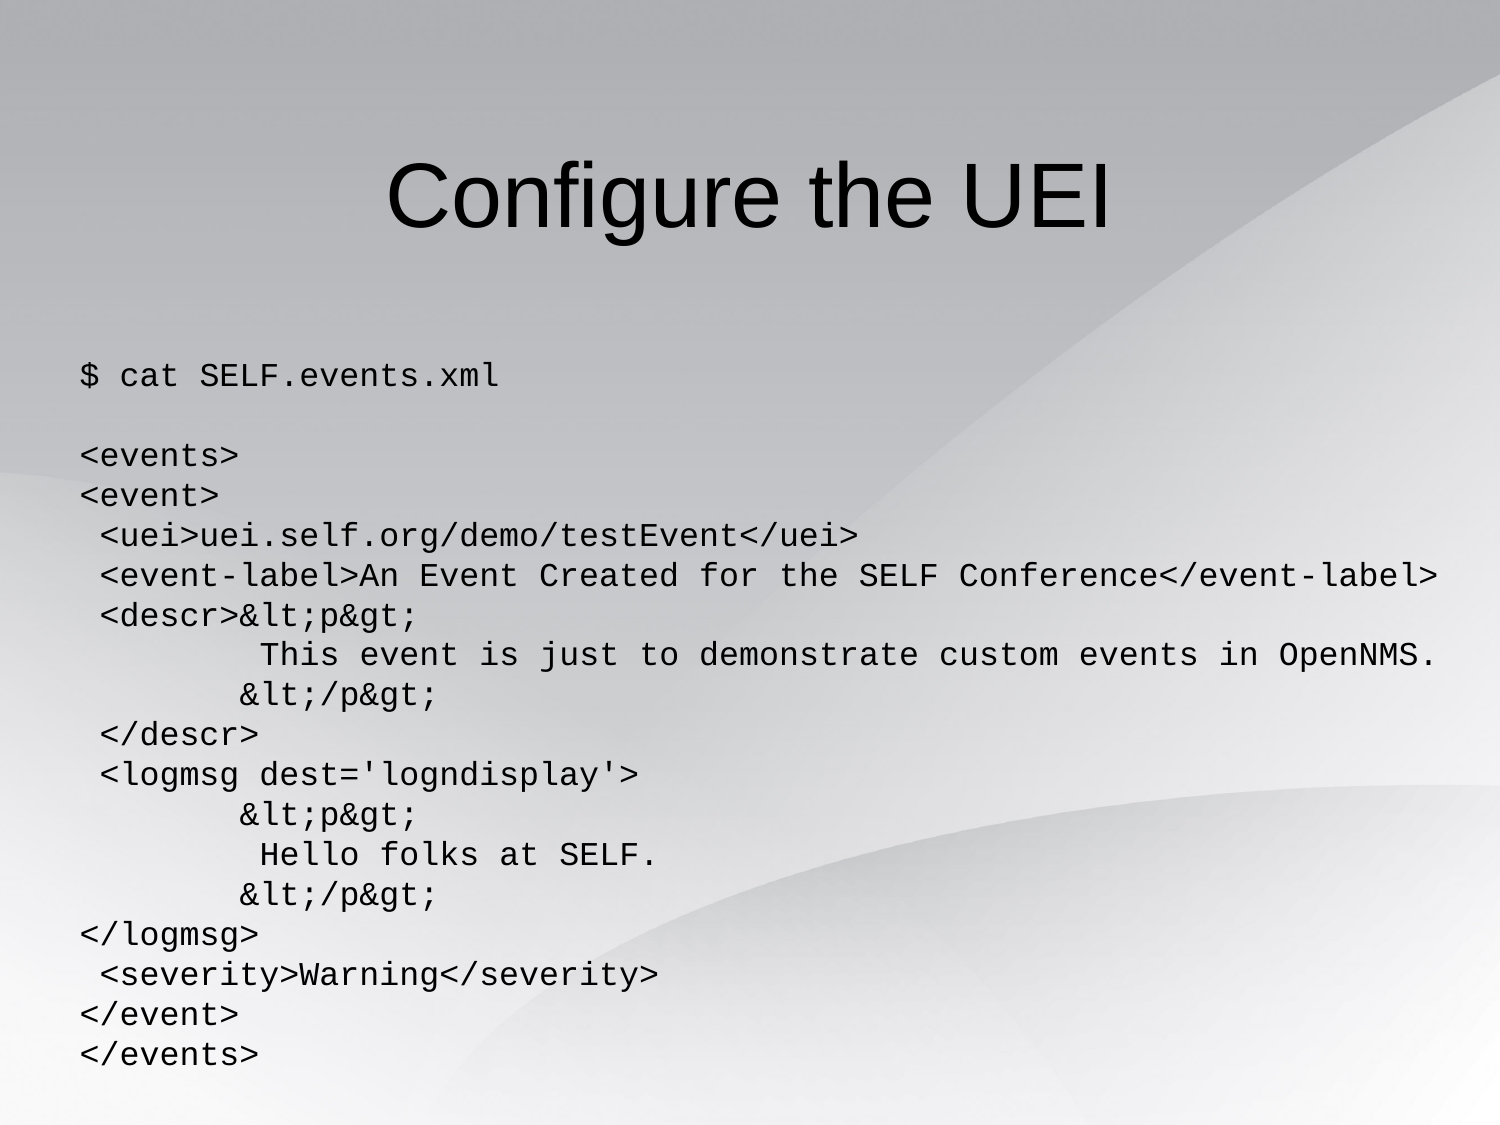

Configure the UEI
$ cat SELF.events.xml

<events>
<event>
 <uei>uei.self.org/demo/testEvent</uei>
 <event-label>An Event Created for the SELF Conference</event-label>
 <descr>&lt;p&gt;
         This event is just to demonstrate custom events in OpenNMS.
        &lt;/p&gt;
 </descr>
 <logmsg dest='logndisplay'>
        &lt;p&gt;
         Hello folks at SELF.
        &lt;/p&gt;
</logmsg>
 <severity>Warning</severity>
</event>
</events>